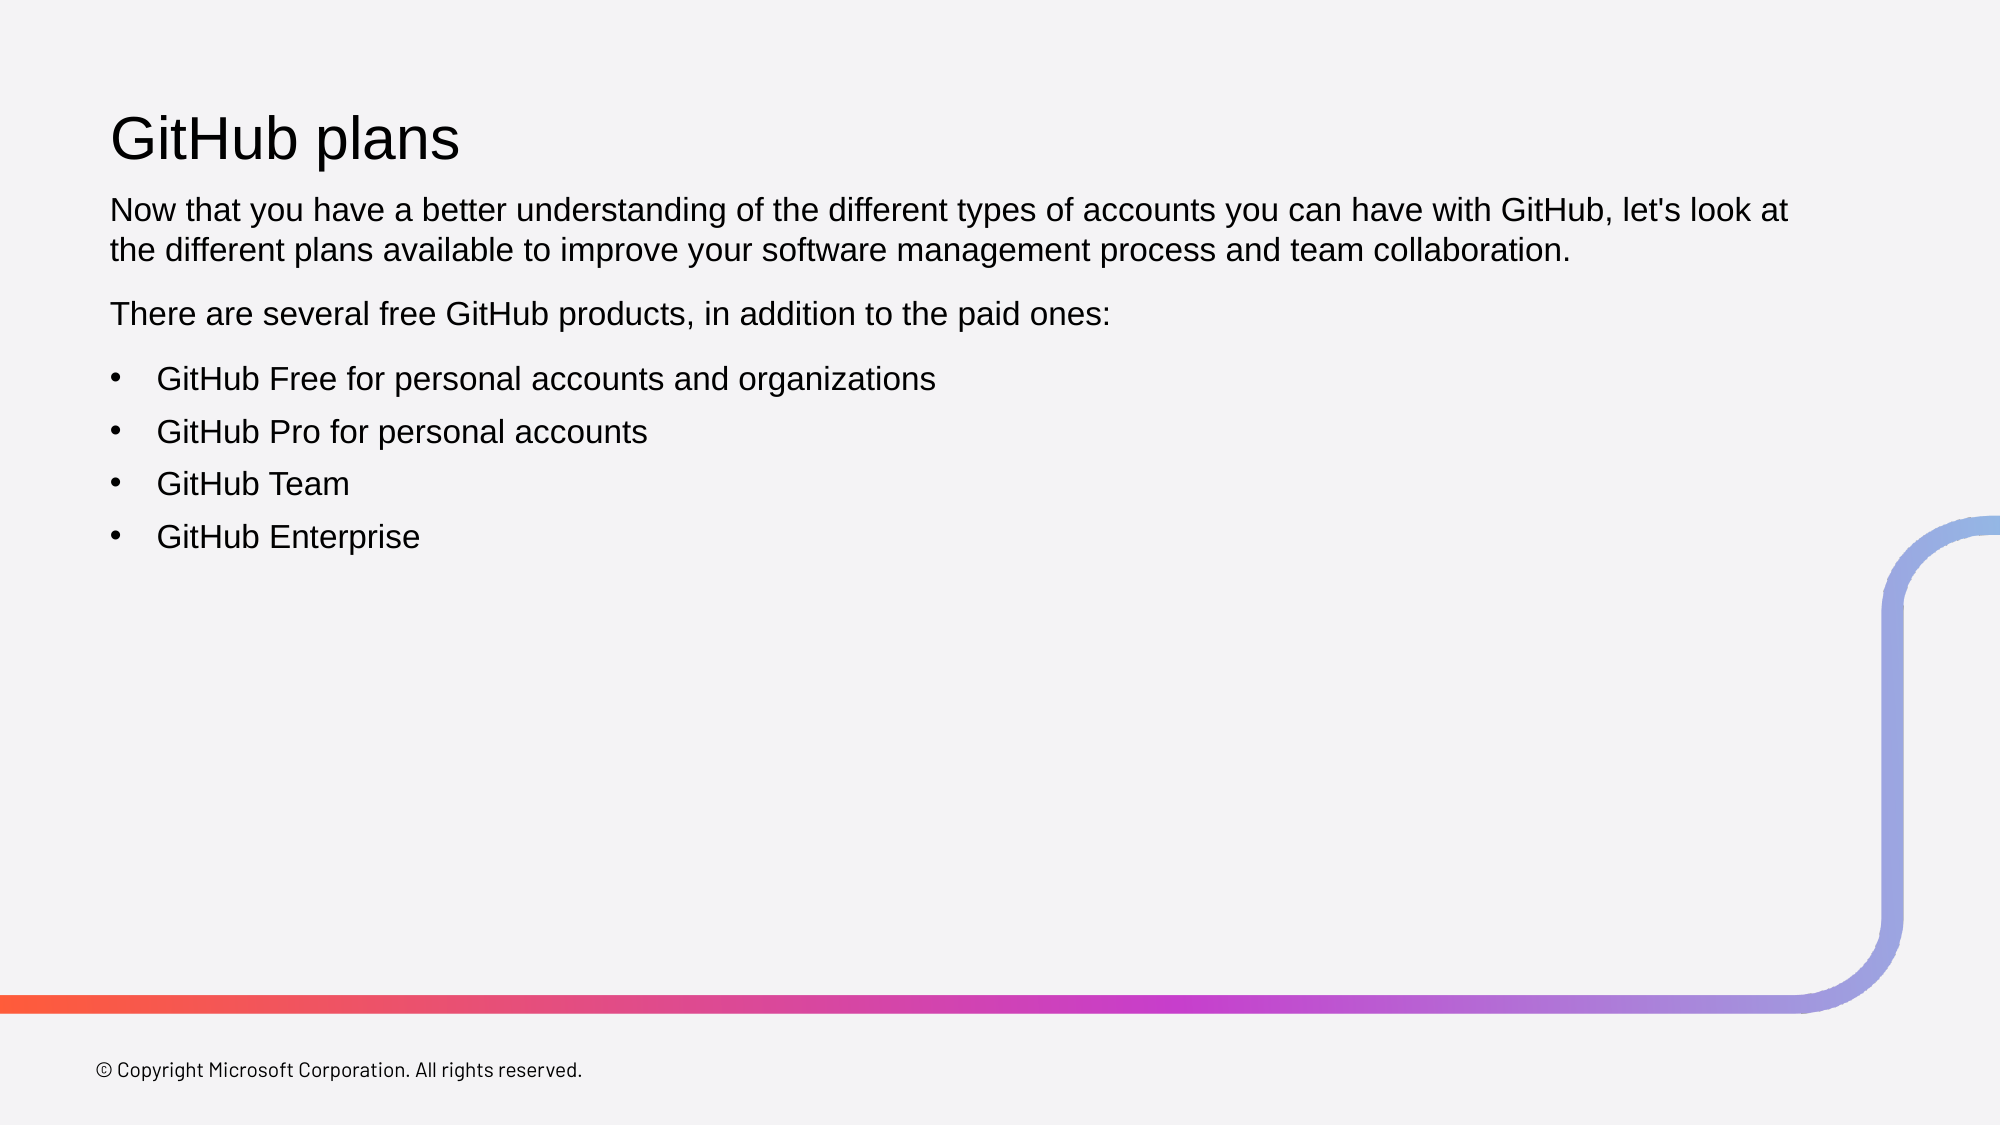

# GitHub plans
Now that you have a better understanding of the different types of accounts you can have with GitHub, let's look at the different plans available to improve your software management process and team collaboration.
There are several free GitHub products, in addition to the paid ones:
GitHub Free for personal accounts and organizations
GitHub Pro for personal accounts
GitHub Team
GitHub Enterprise
© Copyright Microsoft Corporation. All rights reserved.